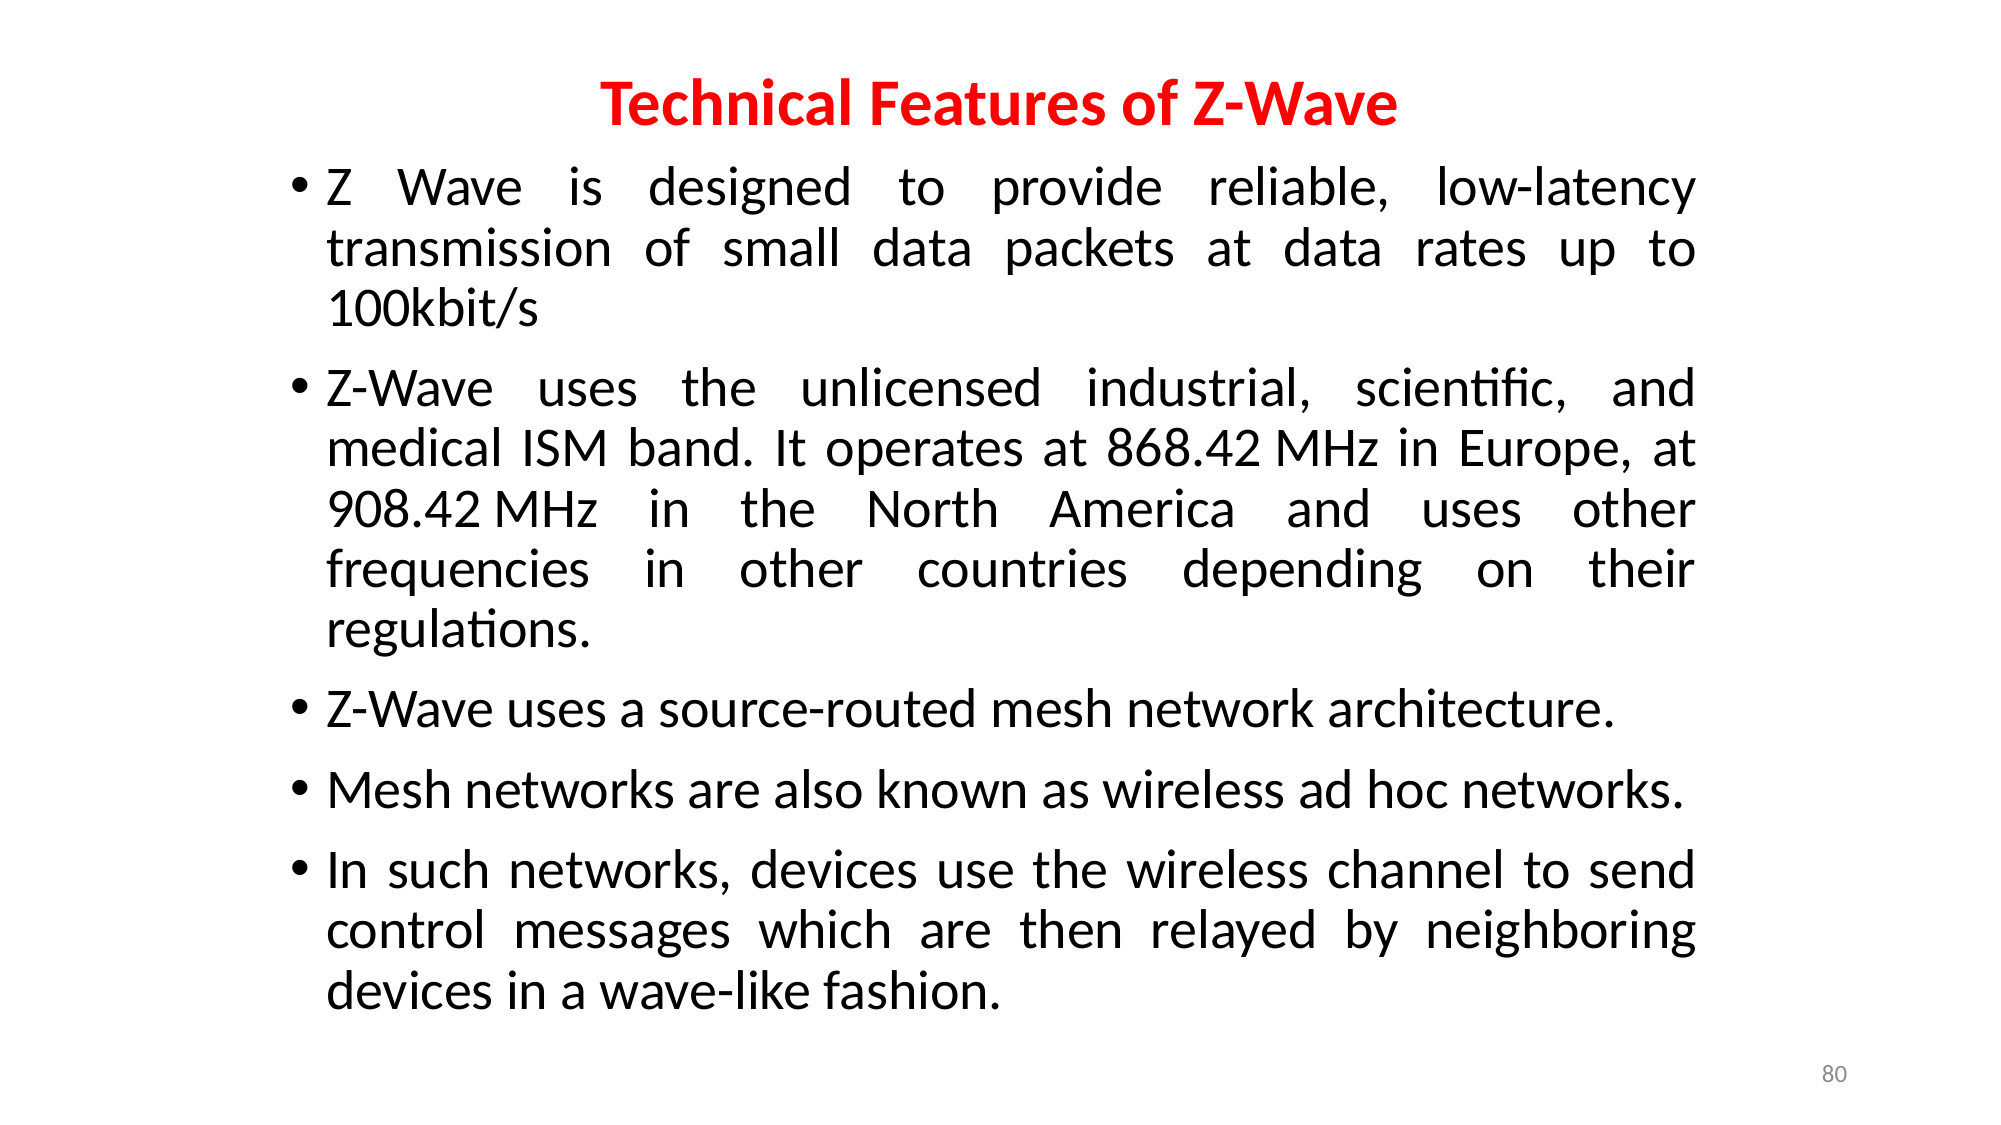

# Technical Features of Z-Wave
Z Wave is designed to provide reliable, low-latency transmission of small data packets at data rates up to 100kbit/s
Z-Wave uses the unlicensed industrial, scientific, and medical ISM band. It operates at 868.42 MHz in Europe, at 908.42 MHz in the North America and uses other frequencies in other countries depending on their regulations.
Z-Wave uses a source-routed mesh network architecture.
Mesh networks are also known as wireless ad hoc networks.
In such networks, devices use the wireless channel to send control messages which are then relayed by neighboring devices in a wave-like fashion.

80